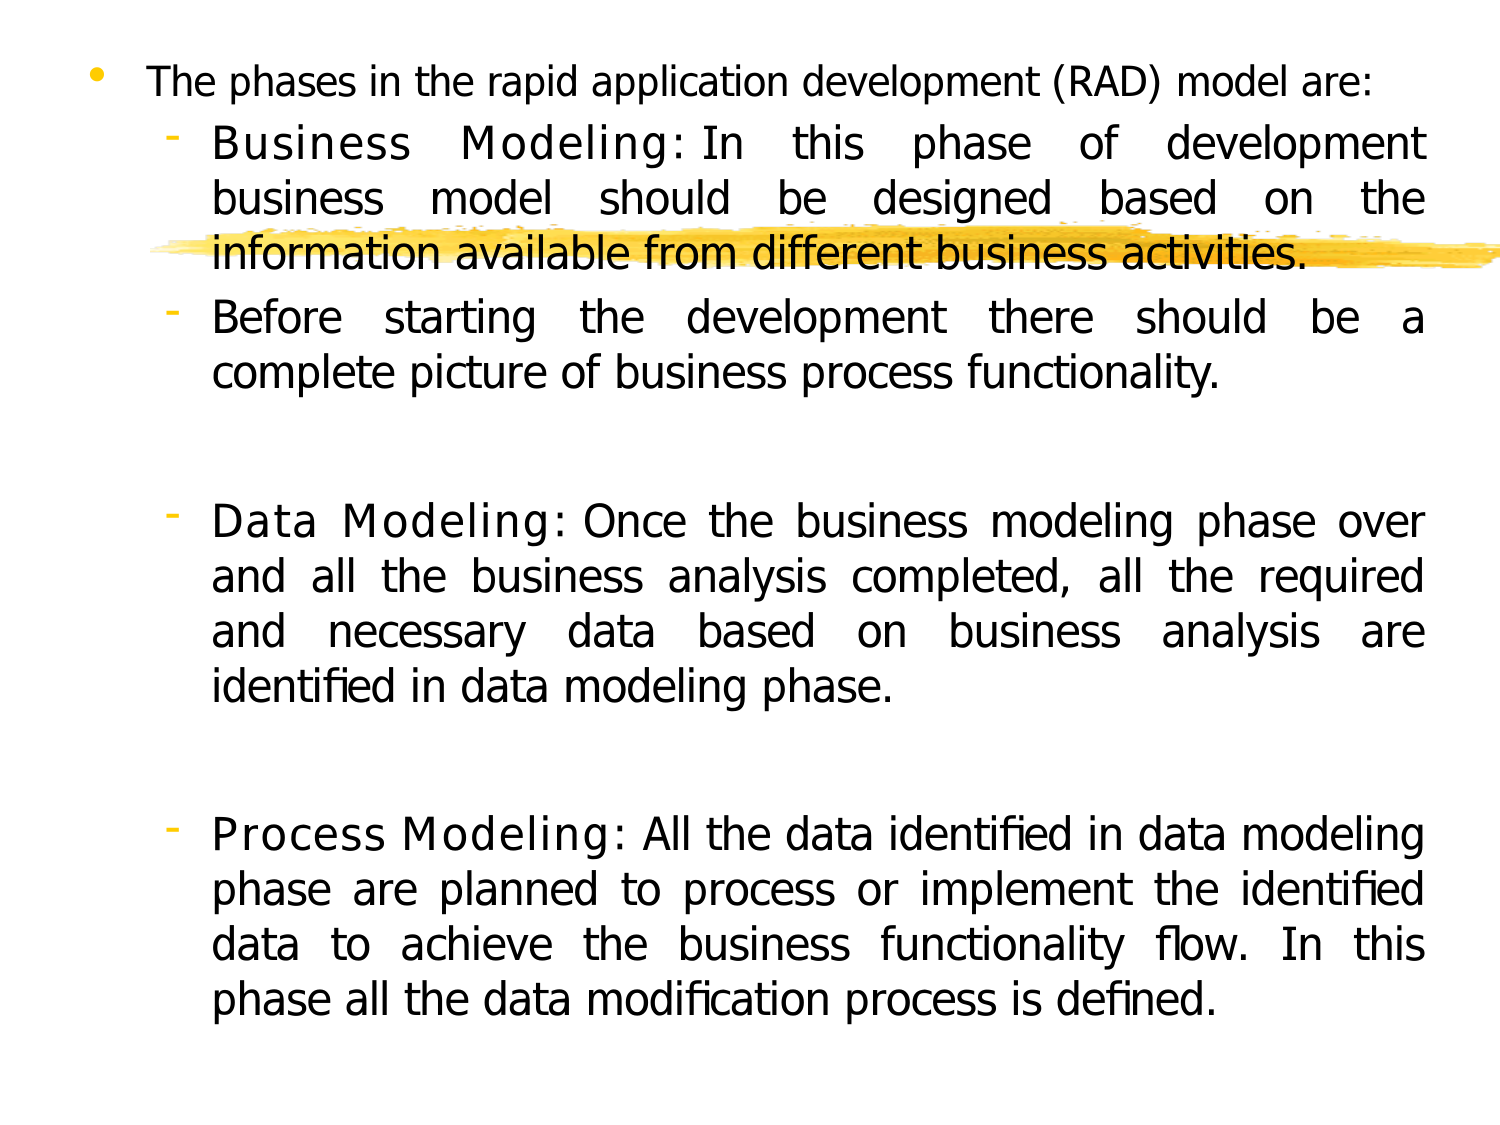

The phases in the rapid application development (RAD) model are:
Business Modeling: In this phase of development business model should be designed based on the information available from different business activities.
Before starting the development there should be a complete picture of business process functionality.

Data Modeling: Once the business modeling phase over and all the business analysis completed, all the required and necessary data based on business analysis are identified in data modeling phase.

Process Modeling: All the data identified in data modeling phase are planned to process or implement the identified data to achieve the business functionality flow. In this phase all the data modification process is defined.
74